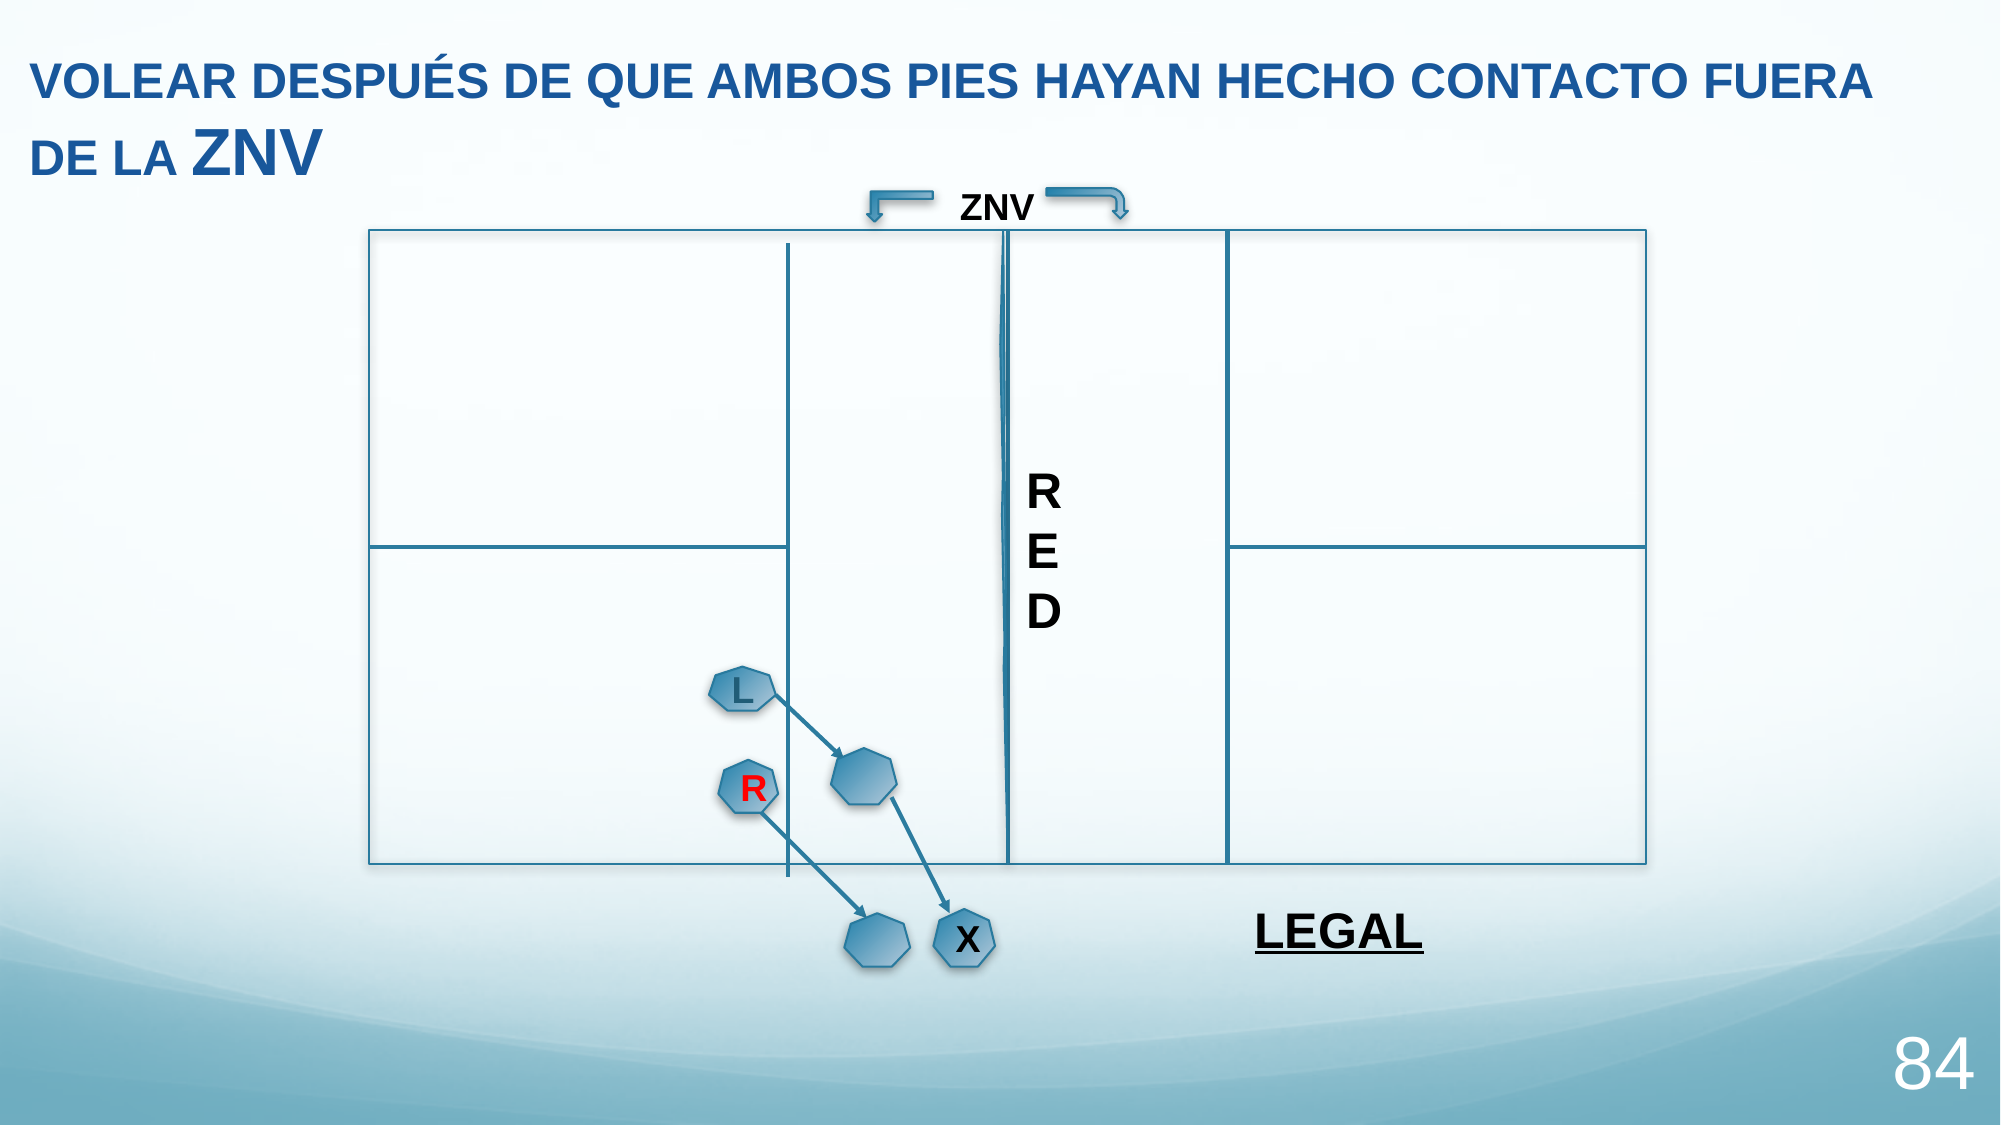

VOLEAR DESPUÉS DE QUE AMBOS PIES HAYAN HECHO CONTACTO FUERA DE LA ZNV

ZNV

RED
L

R

LEGAL
X

84